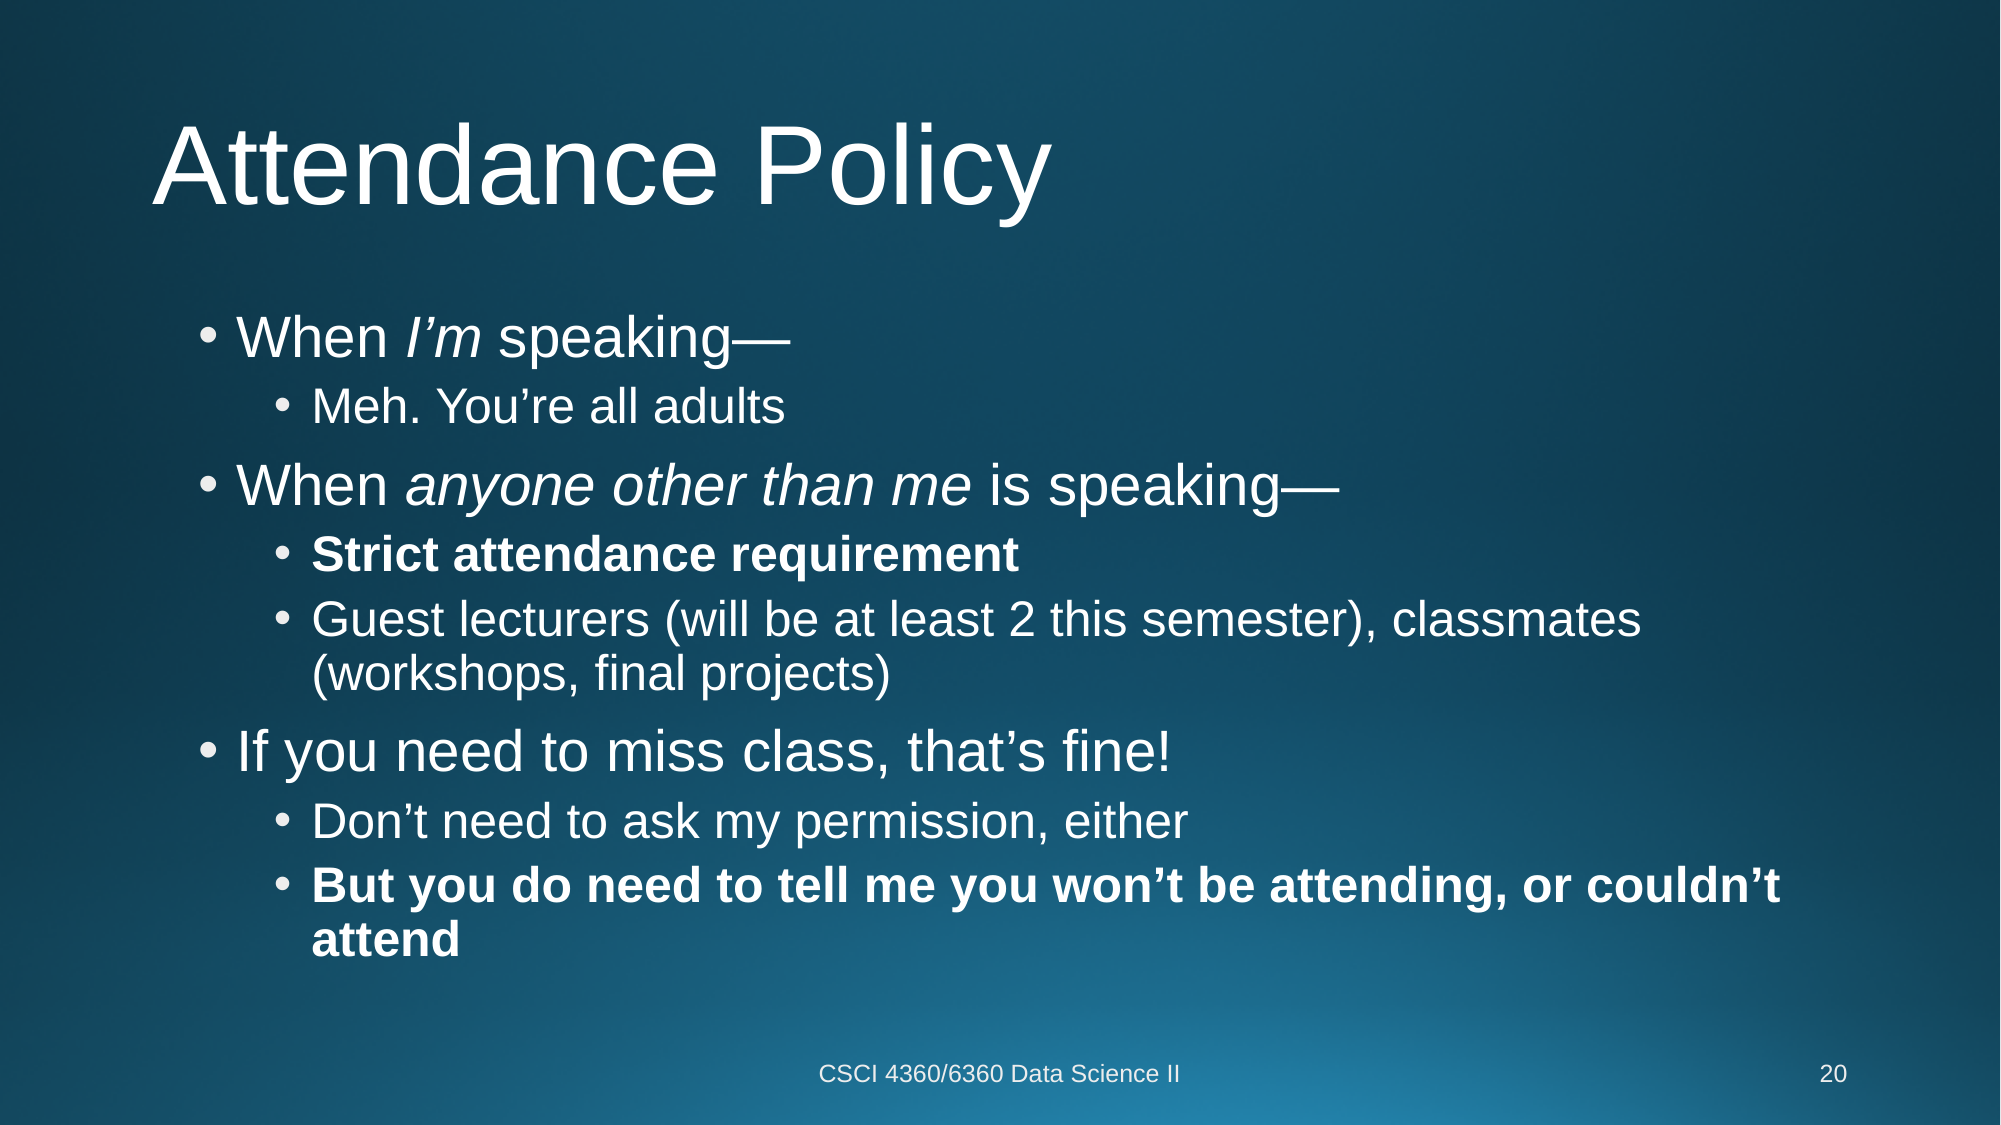

# Attendance Policy
When I’m speaking—
Meh. You’re all adults
When anyone other than me is speaking—
Strict attendance requirement
Guest lecturers (will be at least 2 this semester), classmates (workshops, final projects)
If you need to miss class, that’s fine!
Don’t need to ask my permission, either
But you do need to tell me you won’t be attending, or couldn’t attend
CSCI 4360/6360 Data Science II
20